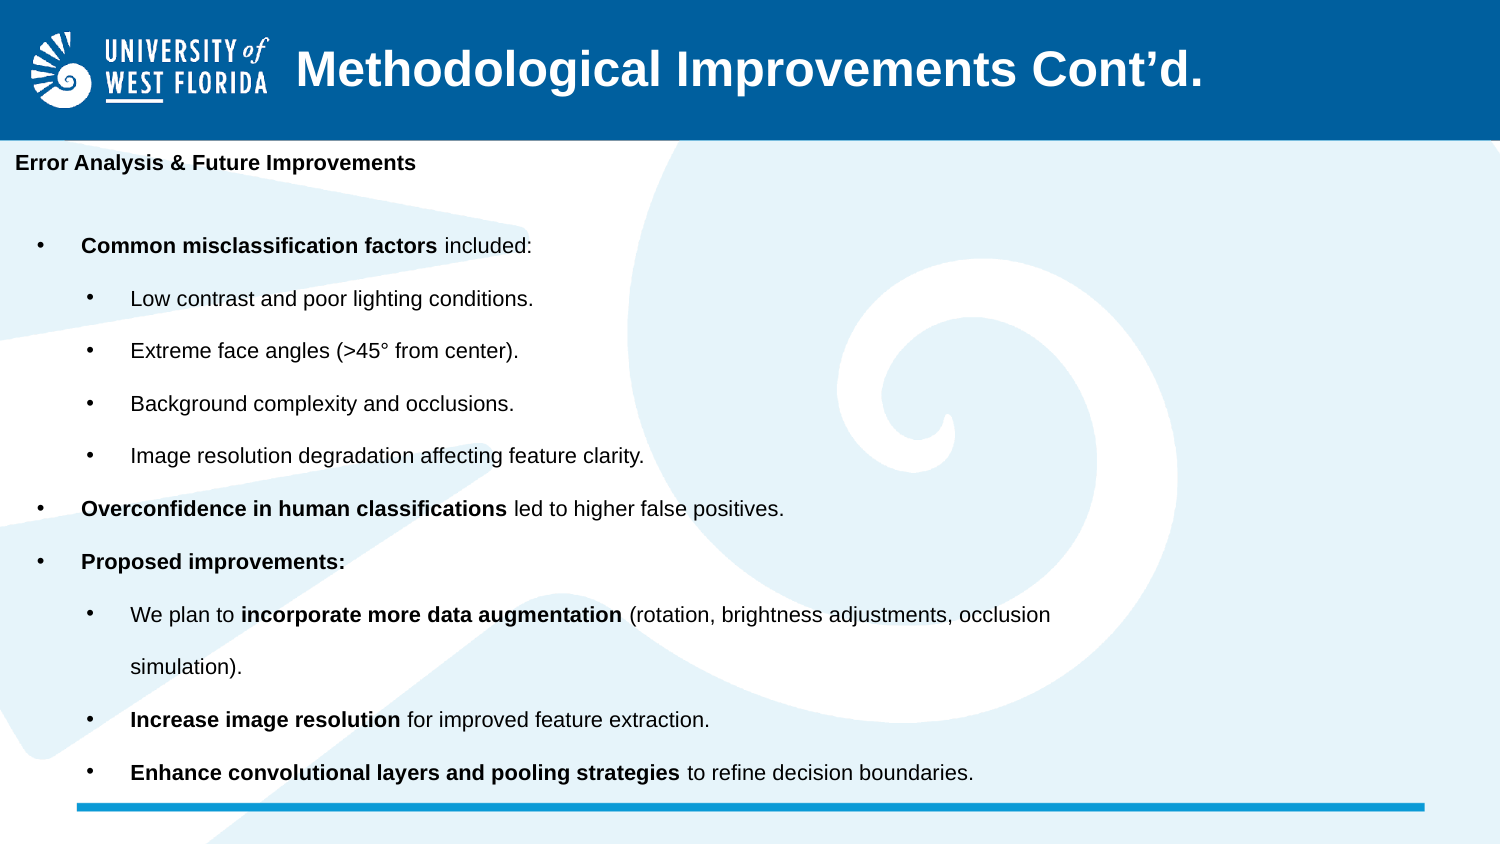

# Methodological Improvements Cont’d.
Error Analysis & Future Improvements

Common misclassification factors included:
Low contrast and poor lighting conditions.
Extreme face angles (>45° from center).
Background complexity and occlusions.
Image resolution degradation affecting feature clarity.
Overconfidence in human classifications led to higher false positives.
Proposed improvements:
We plan to incorporate more data augmentation (rotation, brightness adjustments, occlusion simulation).
Increase image resolution for improved feature extraction.
Enhance convolutional layers and pooling strategies to refine decision boundaries.